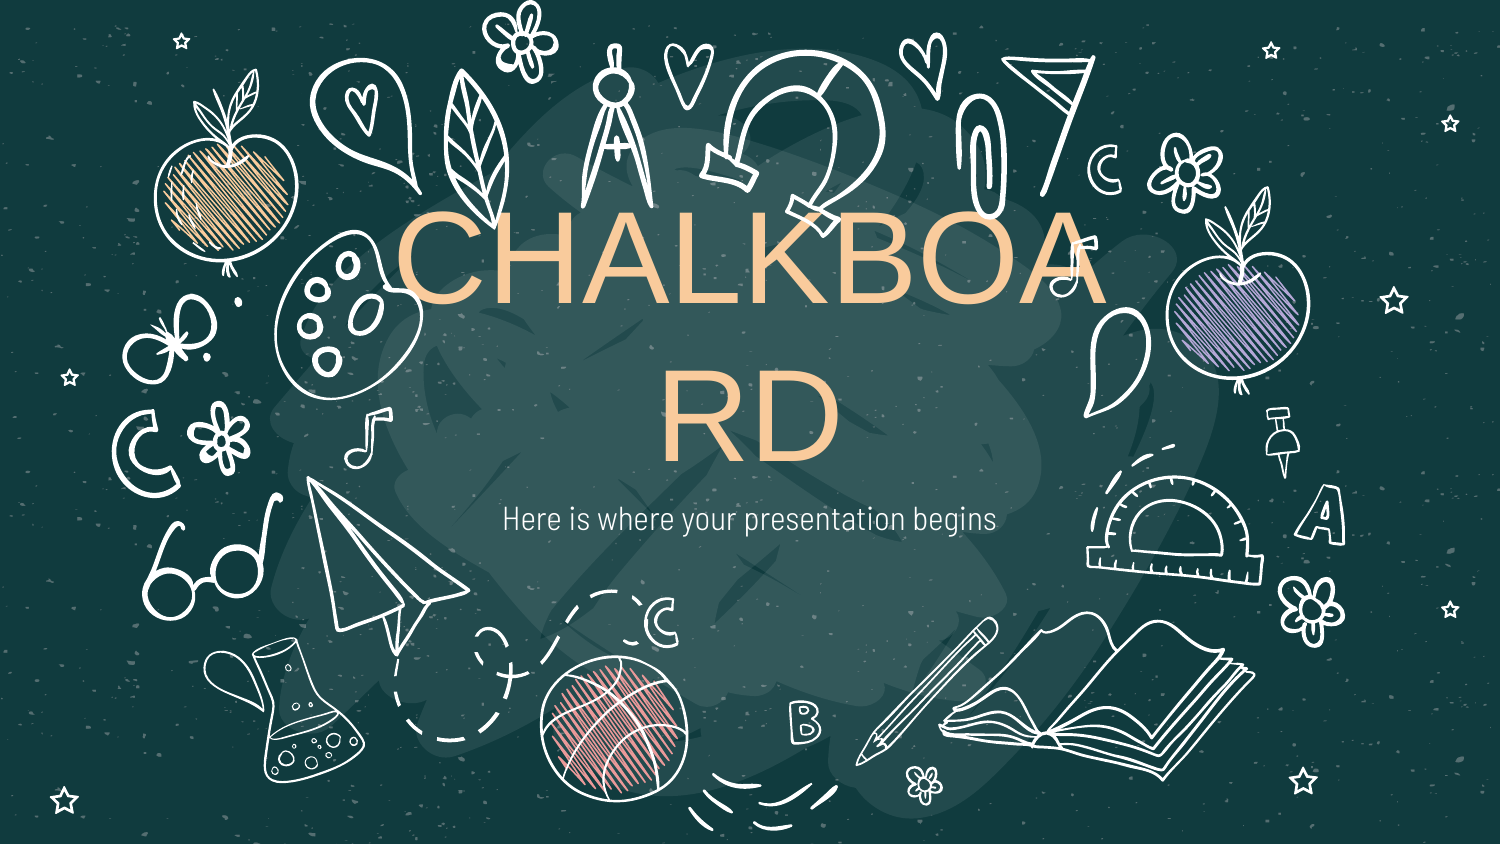

# CHALKBOARD

Here is where your presentation begins